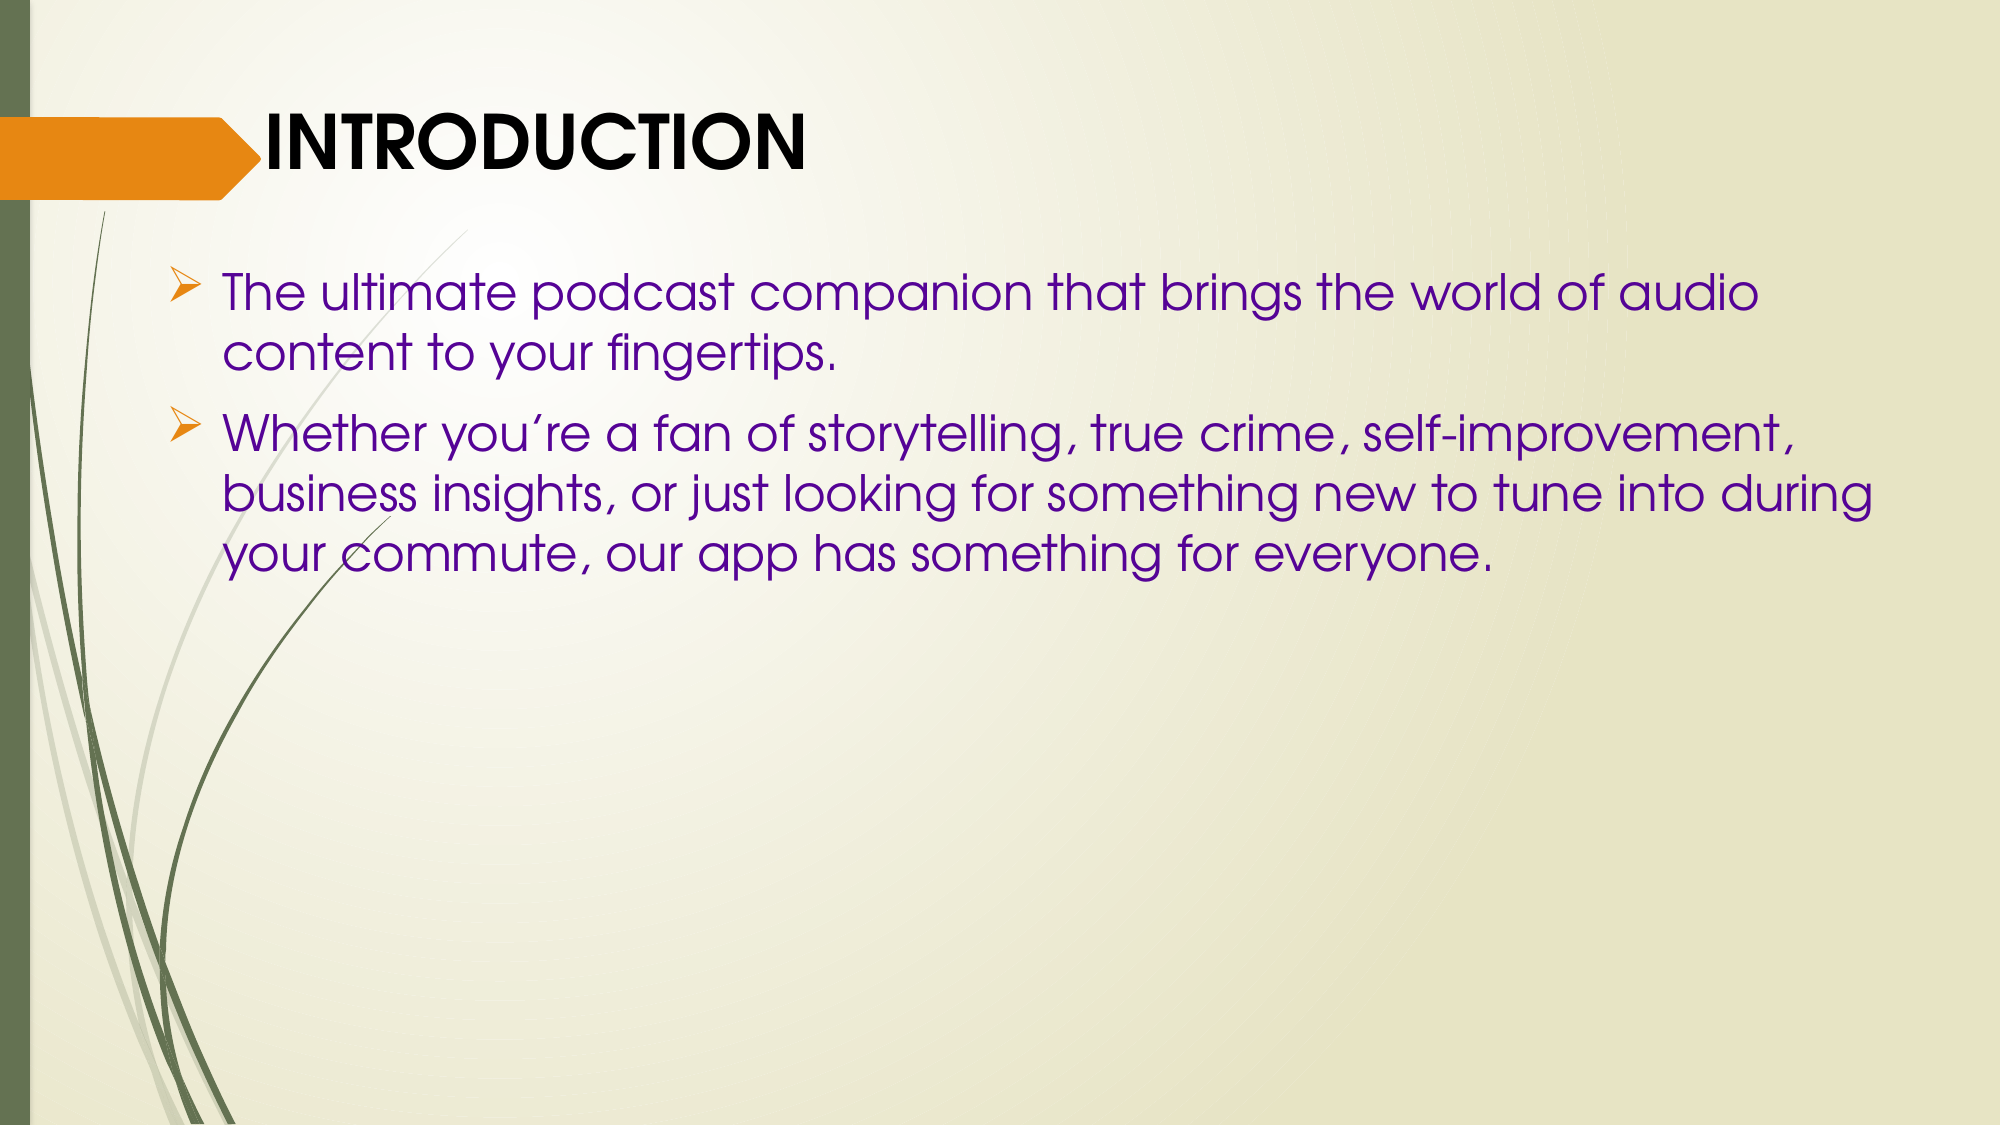

# INTRODUCTION
The ultimate podcast companion that brings the world of audio content to your fingertips.
Whether you’re a fan of storytelling, true crime, self-improvement, business insights, or just looking for something new to tune into during your commute, our app has something for everyone.